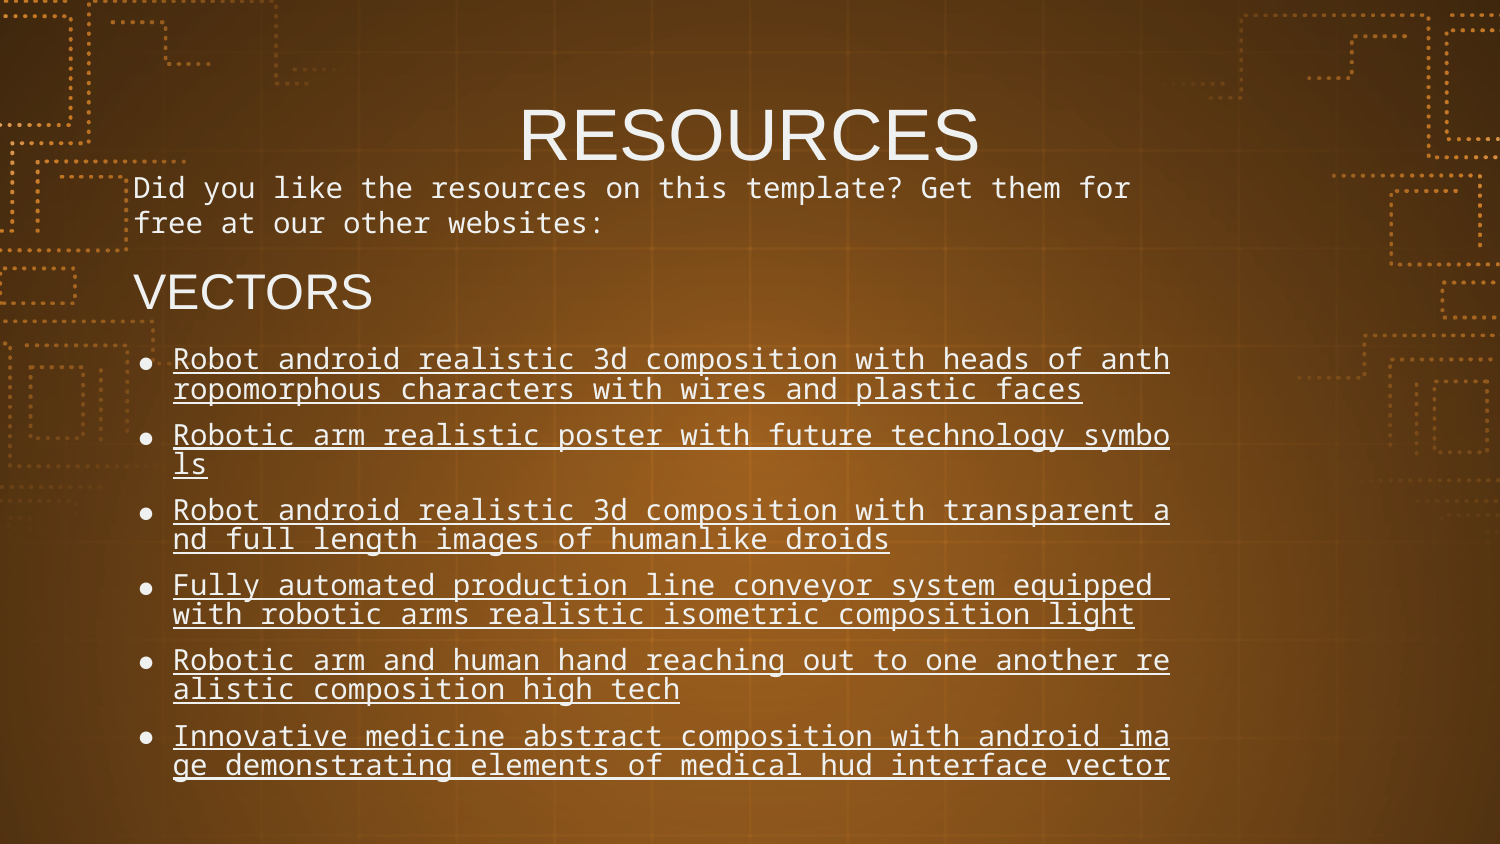

# RESOURCES
Did you like the resources on this template? Get them for free at our other websites:
VECTORS
Robot android realistic 3d composition with heads of anthropomorphous characters with wires and plastic faces
Robotic arm realistic poster with future technology symbols
Robot android realistic 3d composition with transparent and full length images of humanlike droids
Fully automated production line conveyor system equipped with robotic arms realistic isometric composition light
Robotic arm and human hand reaching out to one another realistic composition high tech
Innovative medicine abstract composition with android image demonstrating elements of medical hud interface vector